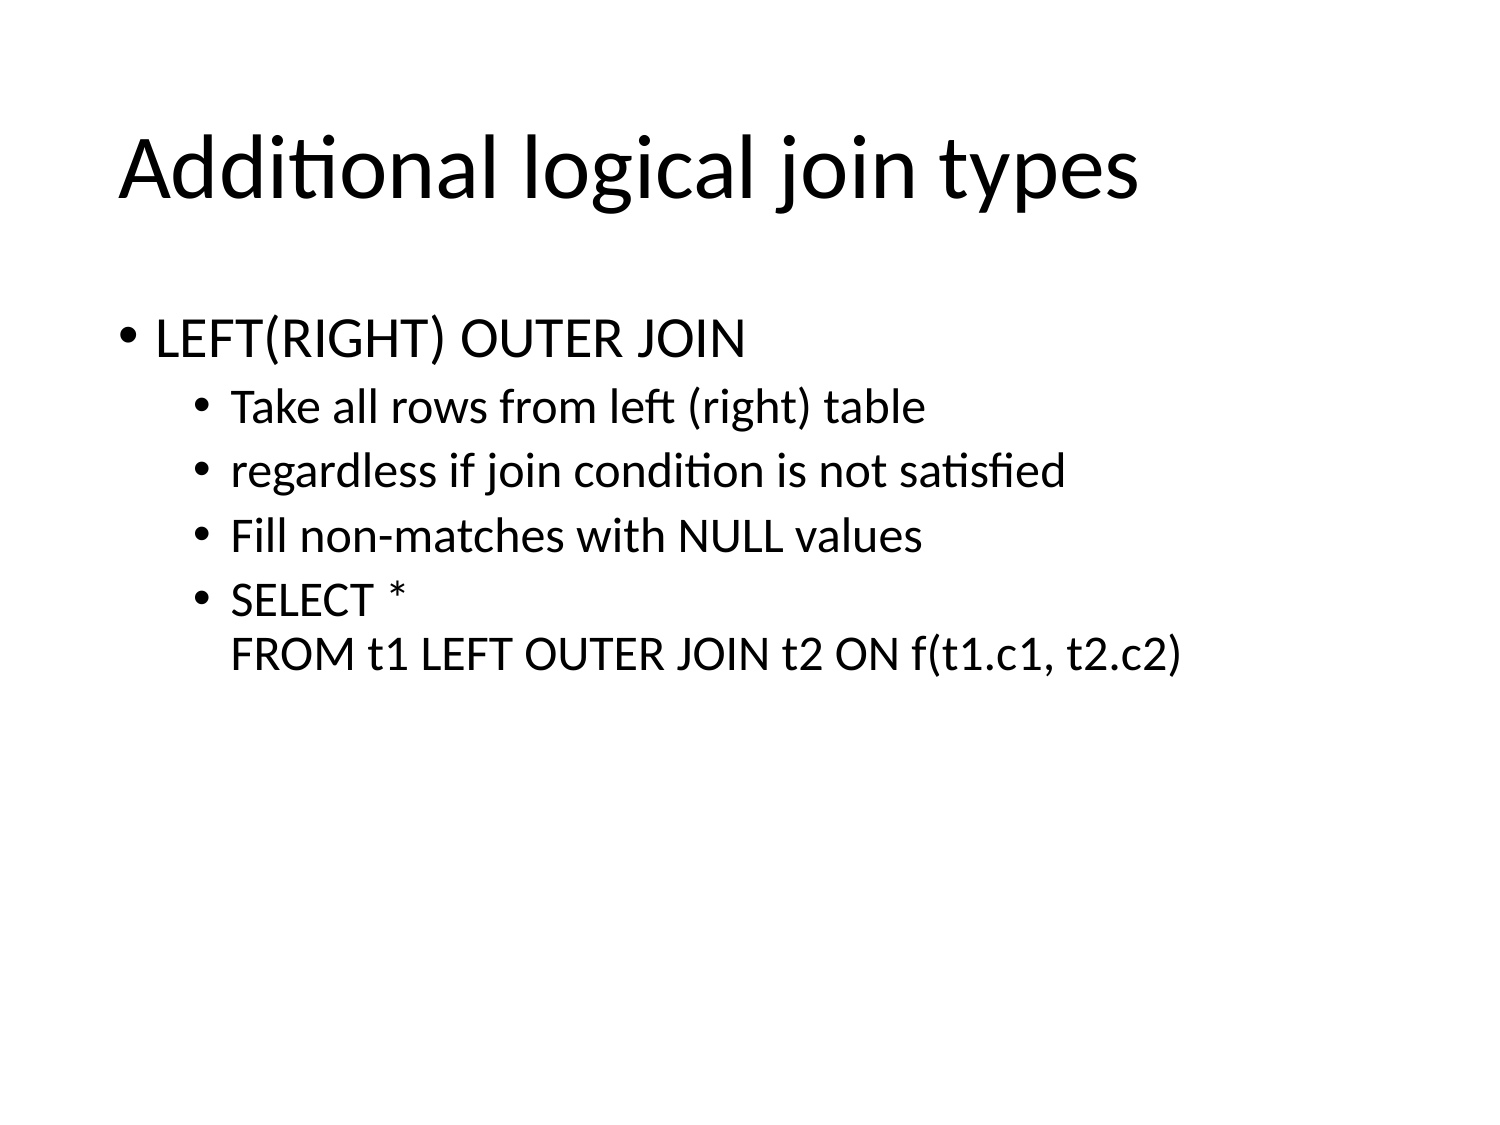

# Additional logical join types
LEFT(RIGHT) OUTER JOIN
Take all rows from left (right) table
regardless if join condition is not satisfied
Fill non-matches with NULL values
SELECT *
FROM t1 LEFT OUTER JOIN t2 ON f(t1.c1, t2.c2)